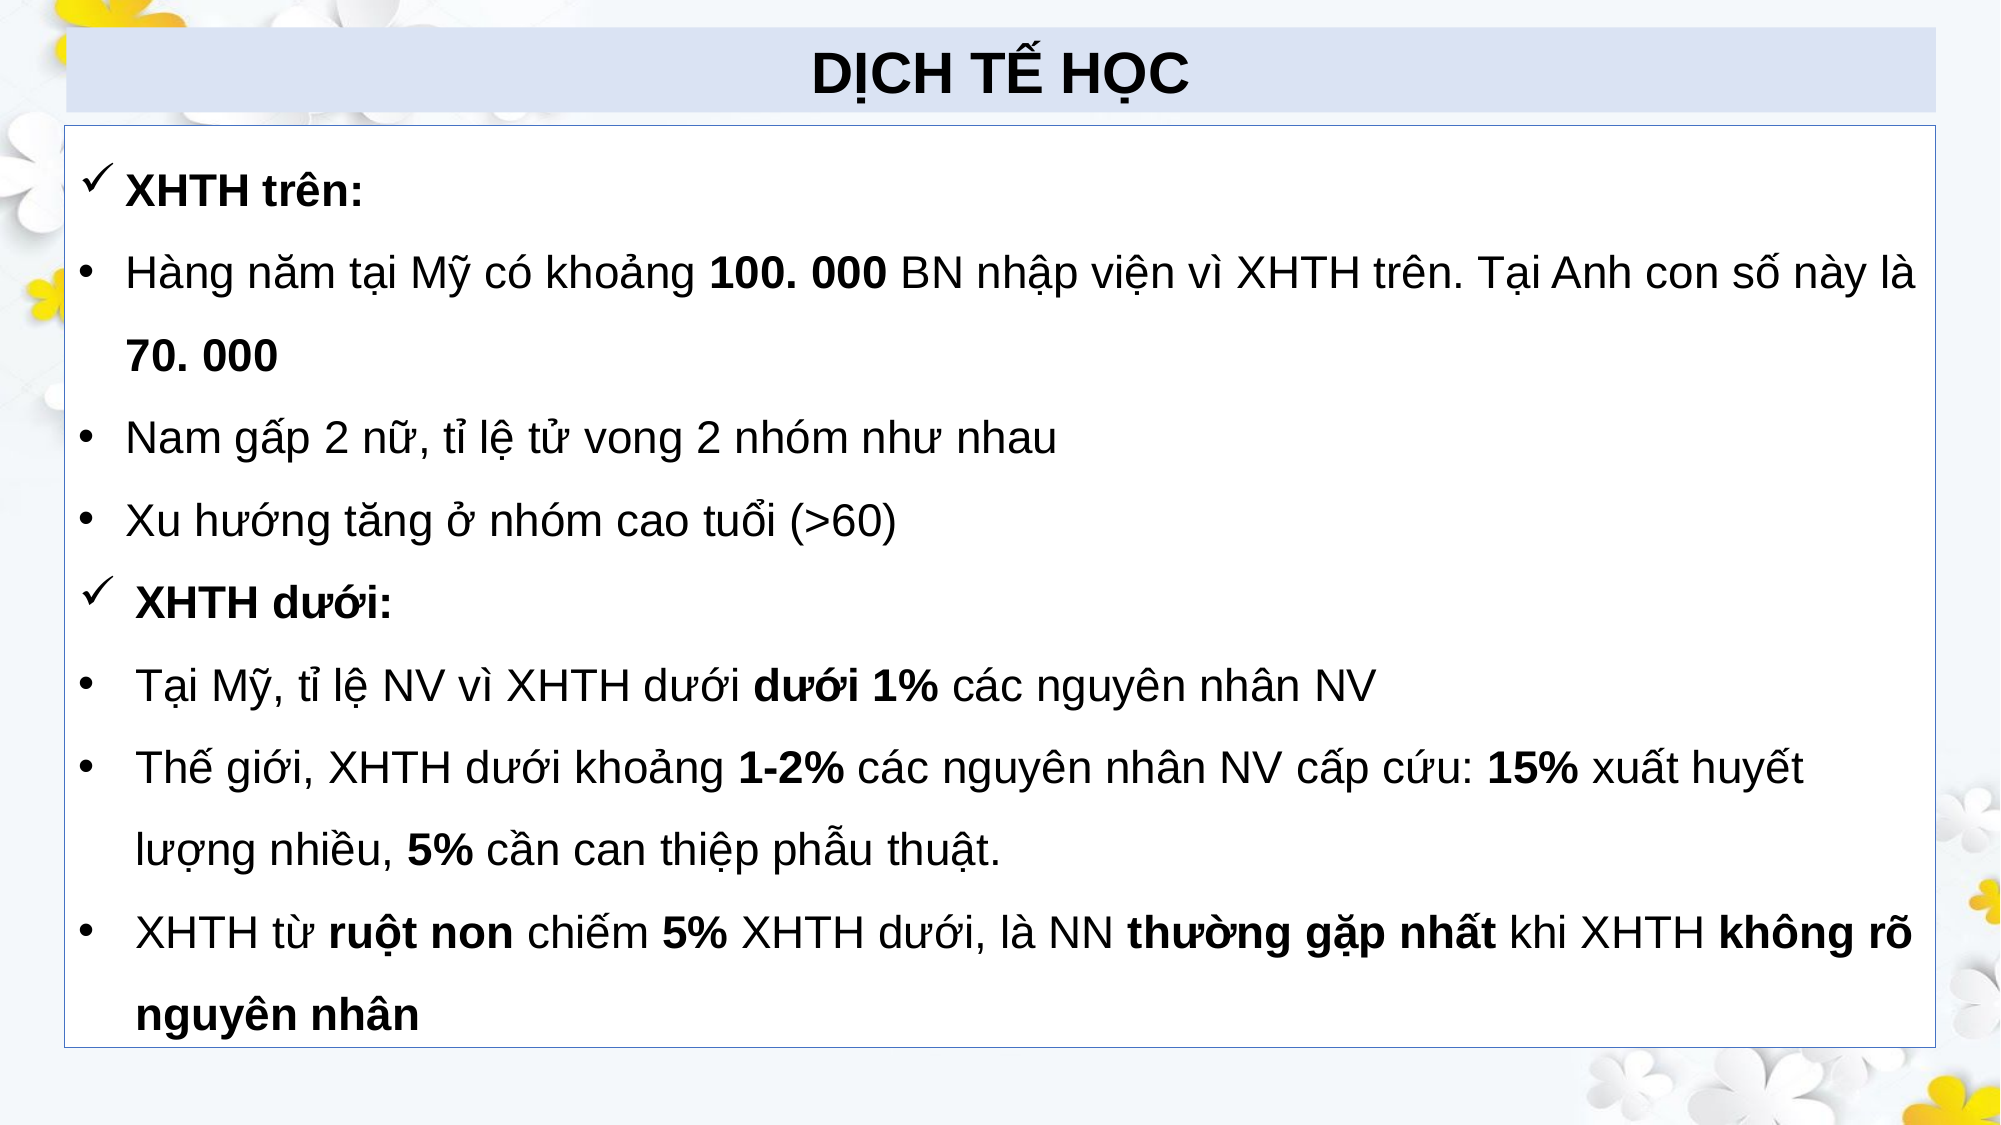

DỊCH TẾ HỌC
XHTH trên:
Hàng năm tại Mỹ có khoảng 100. 000 BN nhập viện vì XHTH trên. Tại Anh con số này là 70. 000
Nam gấp 2 nữ, tỉ lệ tử vong 2 nhóm như nhau
Xu hướng tăng ở nhóm cao tuổi (>60)
XHTH dưới:
Tại Mỹ, tỉ lệ NV vì XHTH dưới dưới 1% các nguyên nhân NV
Thế giới, XHTH dưới khoảng 1-2% các nguyên nhân NV cấp cứu: 15% xuất huyết lượng nhiều, 5% cần can thiệp phẫu thuật.
XHTH từ ruột non chiếm 5% XHTH dưới, là NN thường gặp nhất khi XHTH không rõ nguyên nhân